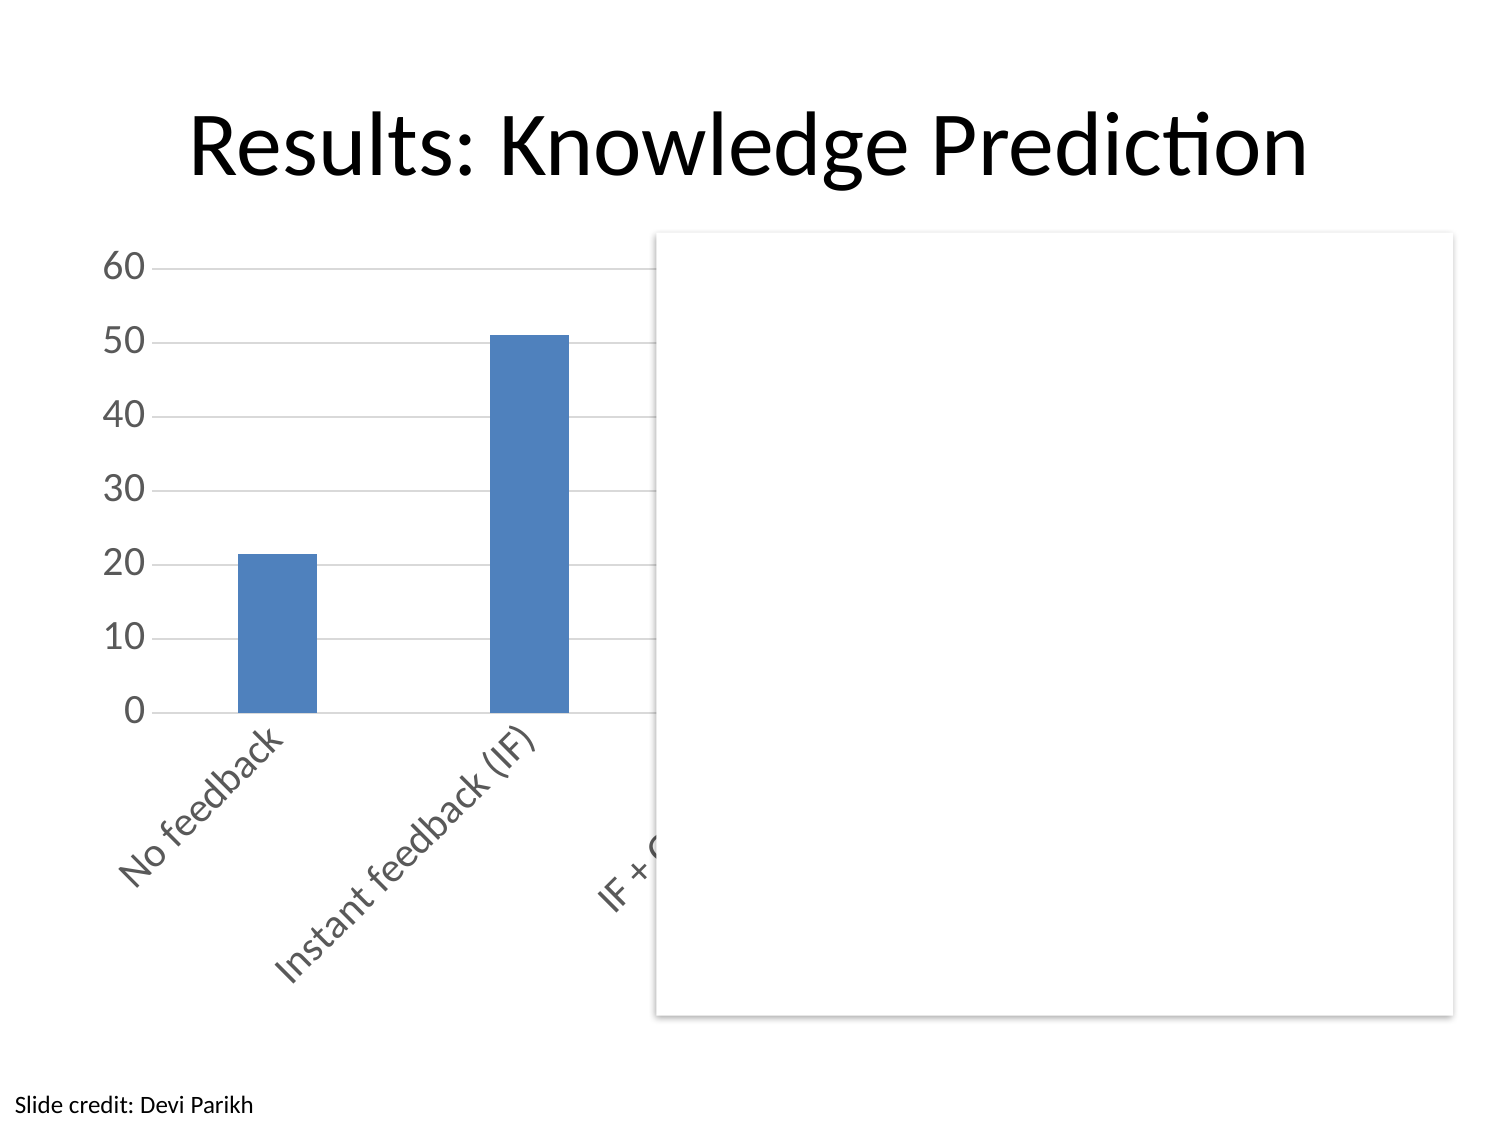

# Results: Knowledge Prediction

### Chart

| Category | Knowledge Prediction |
|---|---|
| No feedback | 21.57 |
| Instant feedback (IF) | 51.14 |
| IF + Grad-CAM | 46.86 |
| IF + QI Attention | 46.0 |
| IF + top-5 confidence | 45.0 |